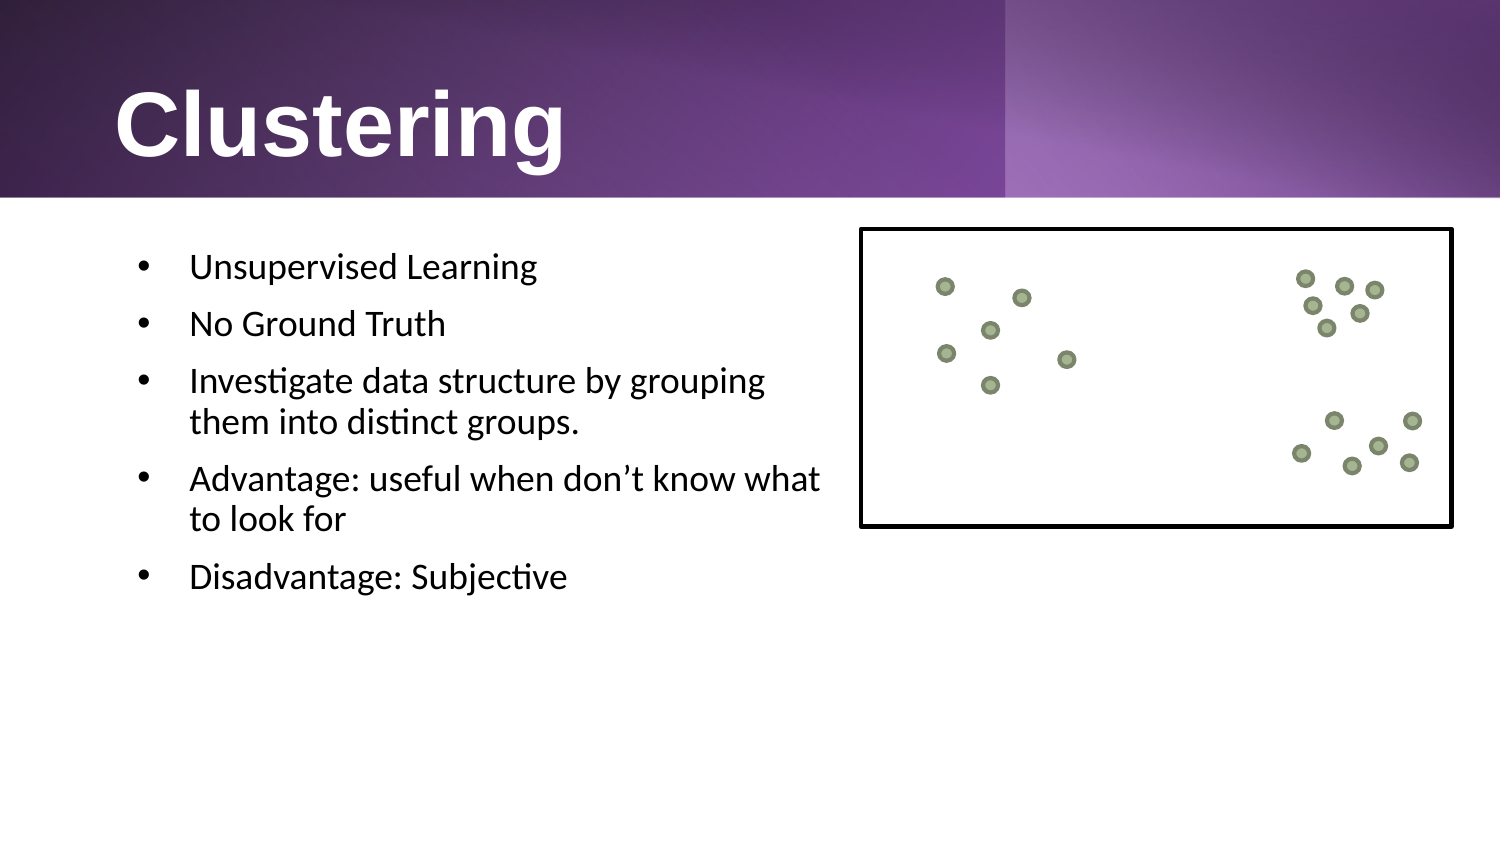

# Clustering

Unsupervised Learning
No Ground Truth
Investigate data structure by grouping them into distinct groups.
Advantage: useful when don’t know what to look for
Disadvantage: Subjective